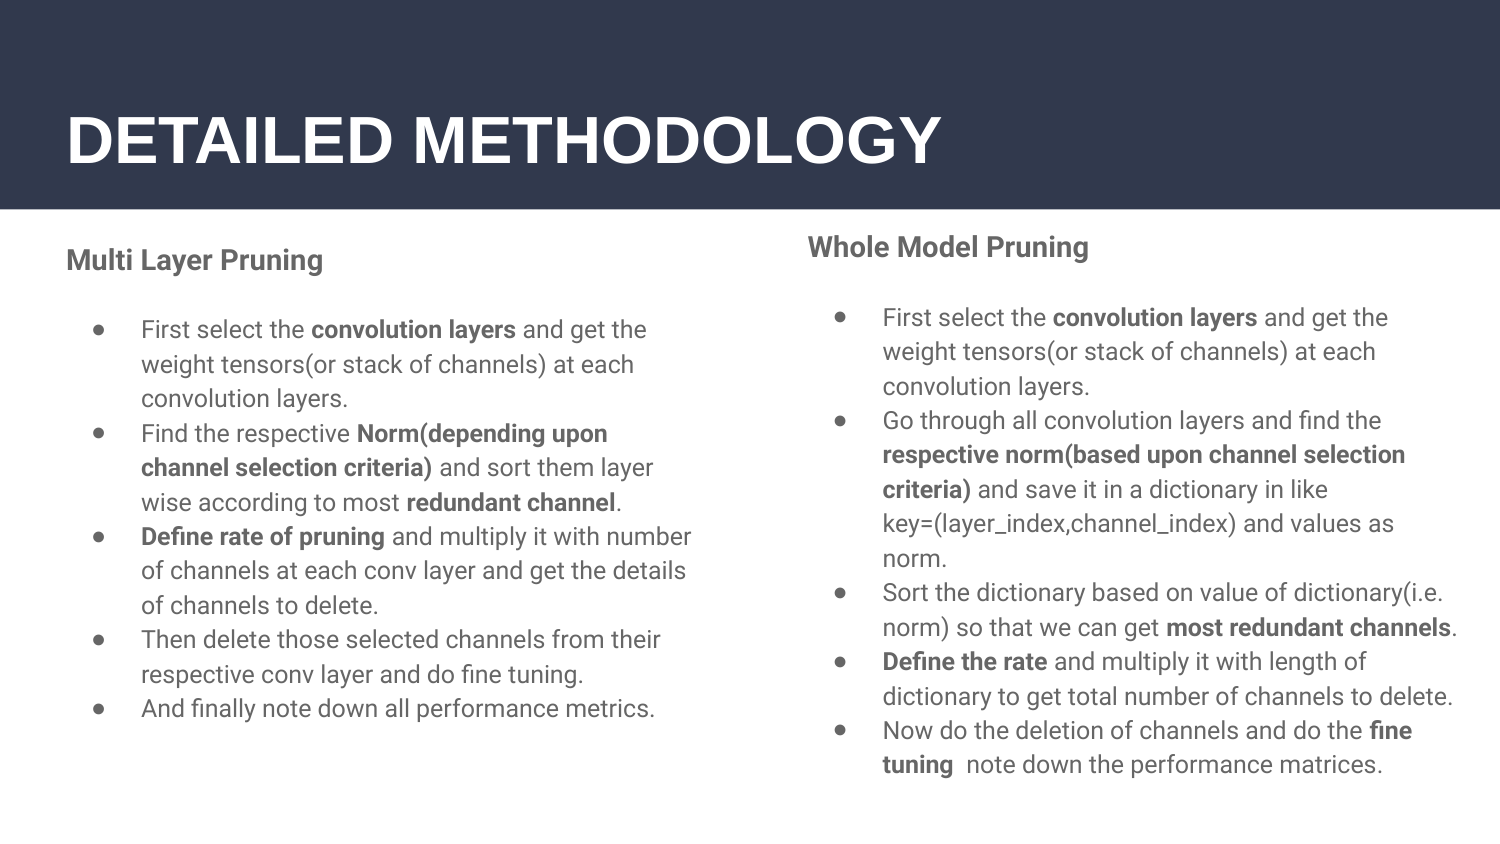

# DETAILED METHODOLOGY
Whole Model Pruning
First select the convolution layers and get the weight tensors(or stack of channels) at each convolution layers.
Go through all convolution layers and find the respective norm(based upon channel selection criteria) and save it in a dictionary in like key=(layer_index,channel_index) and values as norm.
Sort the dictionary based on value of dictionary(i.e. norm) so that we can get most redundant channels.
Define the rate and multiply it with length of dictionary to get total number of channels to delete.
Now do the deletion of channels and do the fine tuning  note down the performance matrices.
Multi Layer Pruning
First select the convolution layers and get the weight tensors(or stack of channels) at each convolution layers.
Find the respective Norm(depending upon channel selection criteria) and sort them layer wise according to most redundant channel.
Define rate of pruning and multiply it with number of channels at each conv layer and get the details of channels to delete.
Then delete those selected channels from their respective conv layer and do fine tuning.
And finally note down all performance metrics.